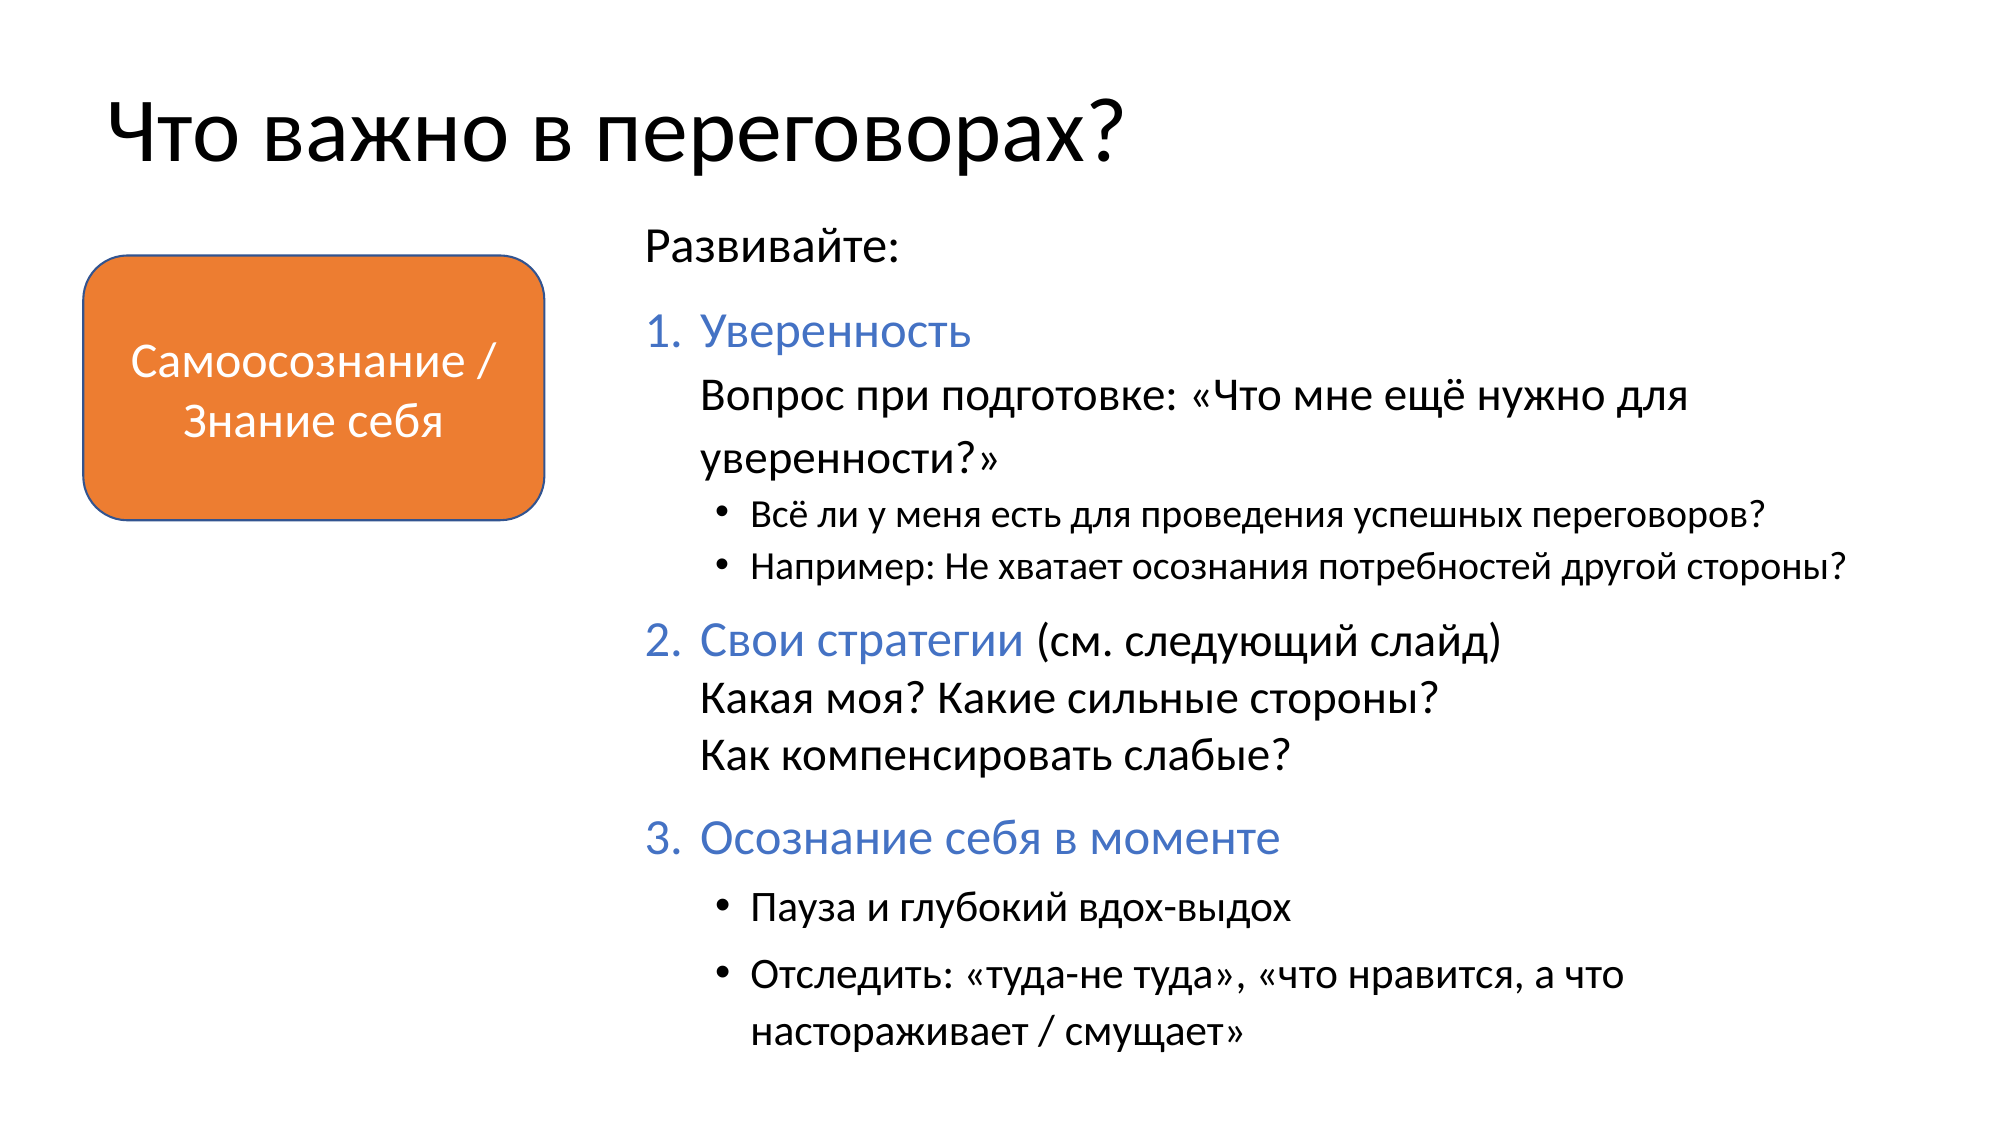

# Что важно в переговорах?
Развивайте:
Уверенность
Вопрос при подготовке: «Что мне ещё нужно для уверенности?»
Всё ли у меня есть для проведения успешных переговоров?
Например: Не хватает осознания потребностей другой стороны?
Свои стратегии (см. следующий слайд)
Какая моя? Какие сильные стороны?
Как компенсировать слабые?
Осознание себя в моменте
Пауза и глубокий вдох-выдох
Отследить: «туда-не туда», «что нравится, а что настораживает / смущает»

Самоосознание /
Знание себя